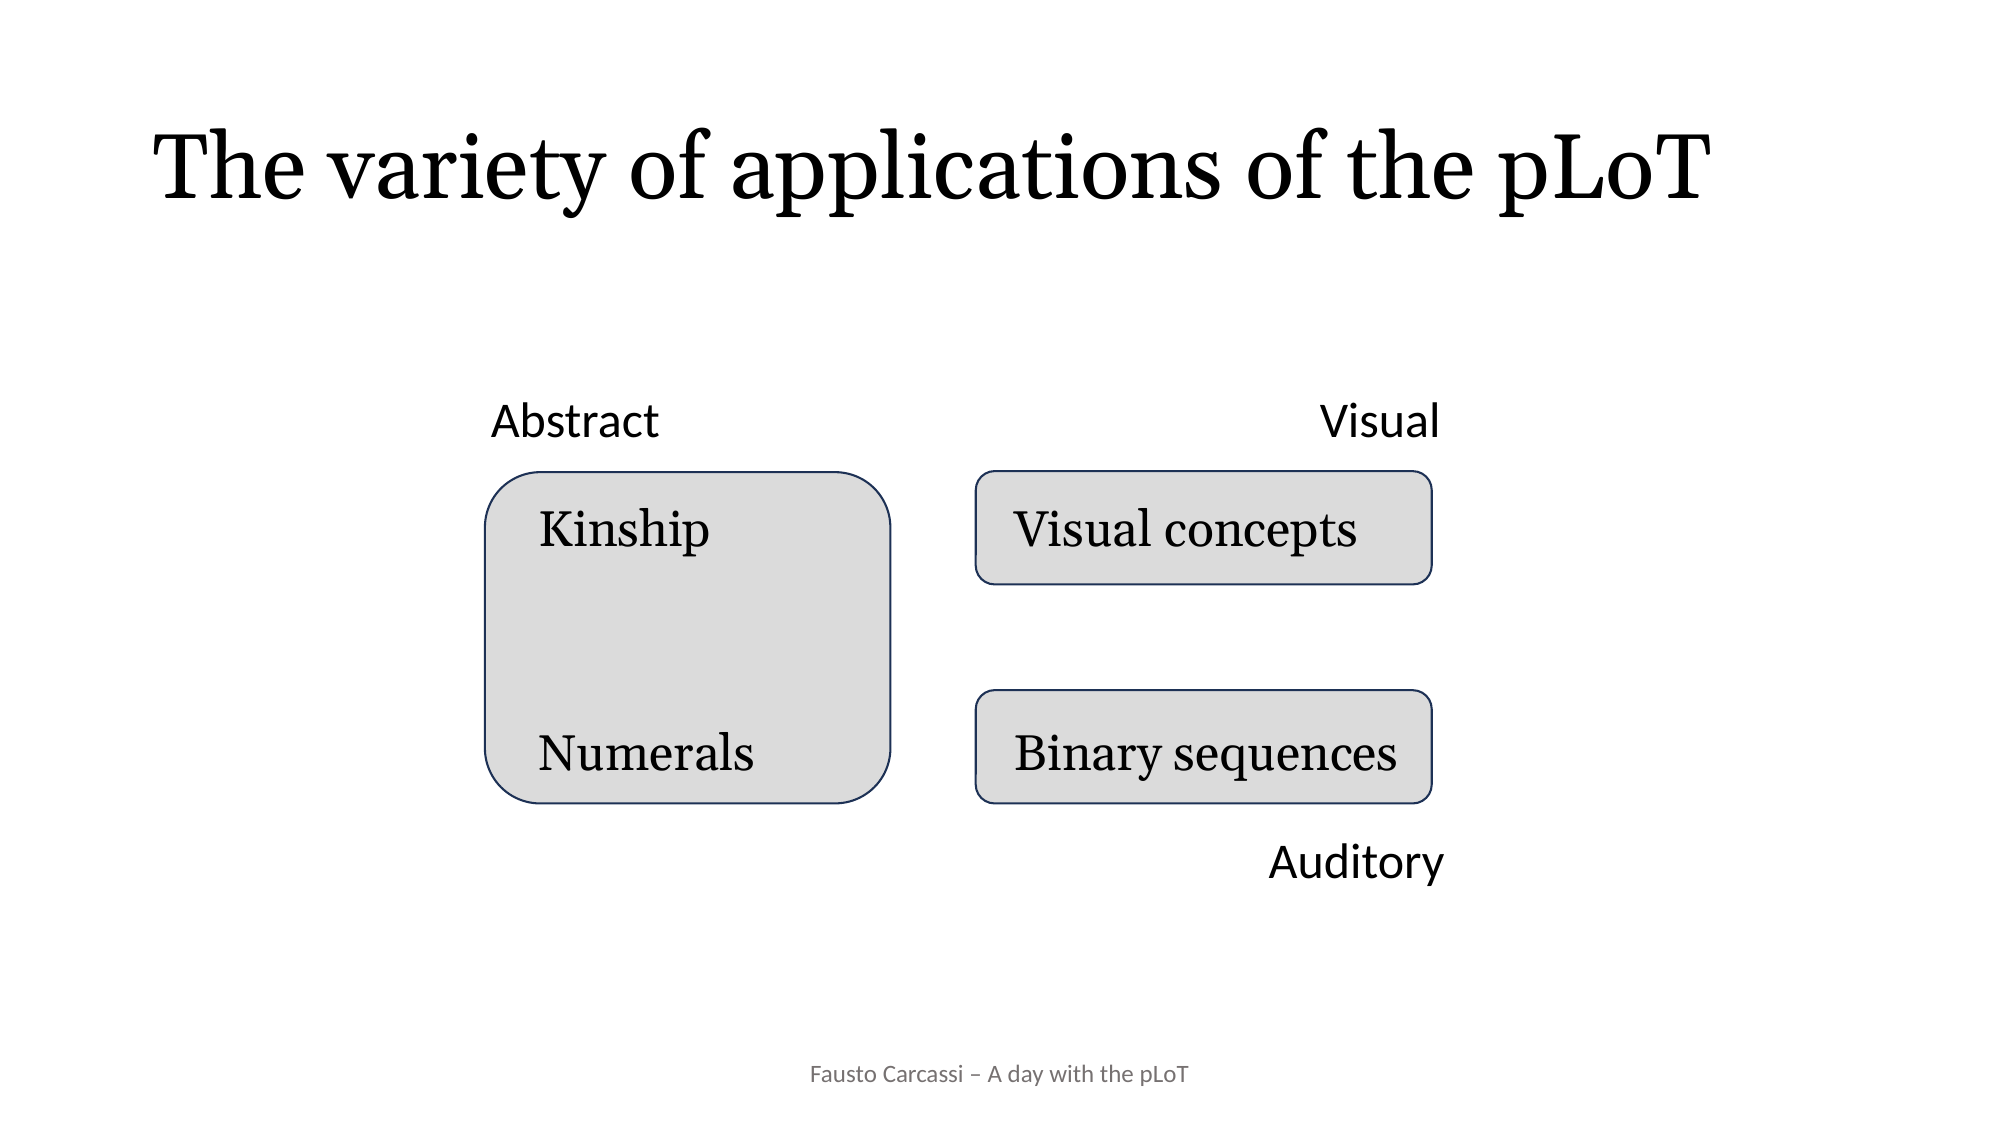

# The variety of applications of the pLoT
Visual
Abstract

Kinship

Numerals
Visual concepts

Binary sequences

Auditory
Fausto Carcassi – A day with the pLoT